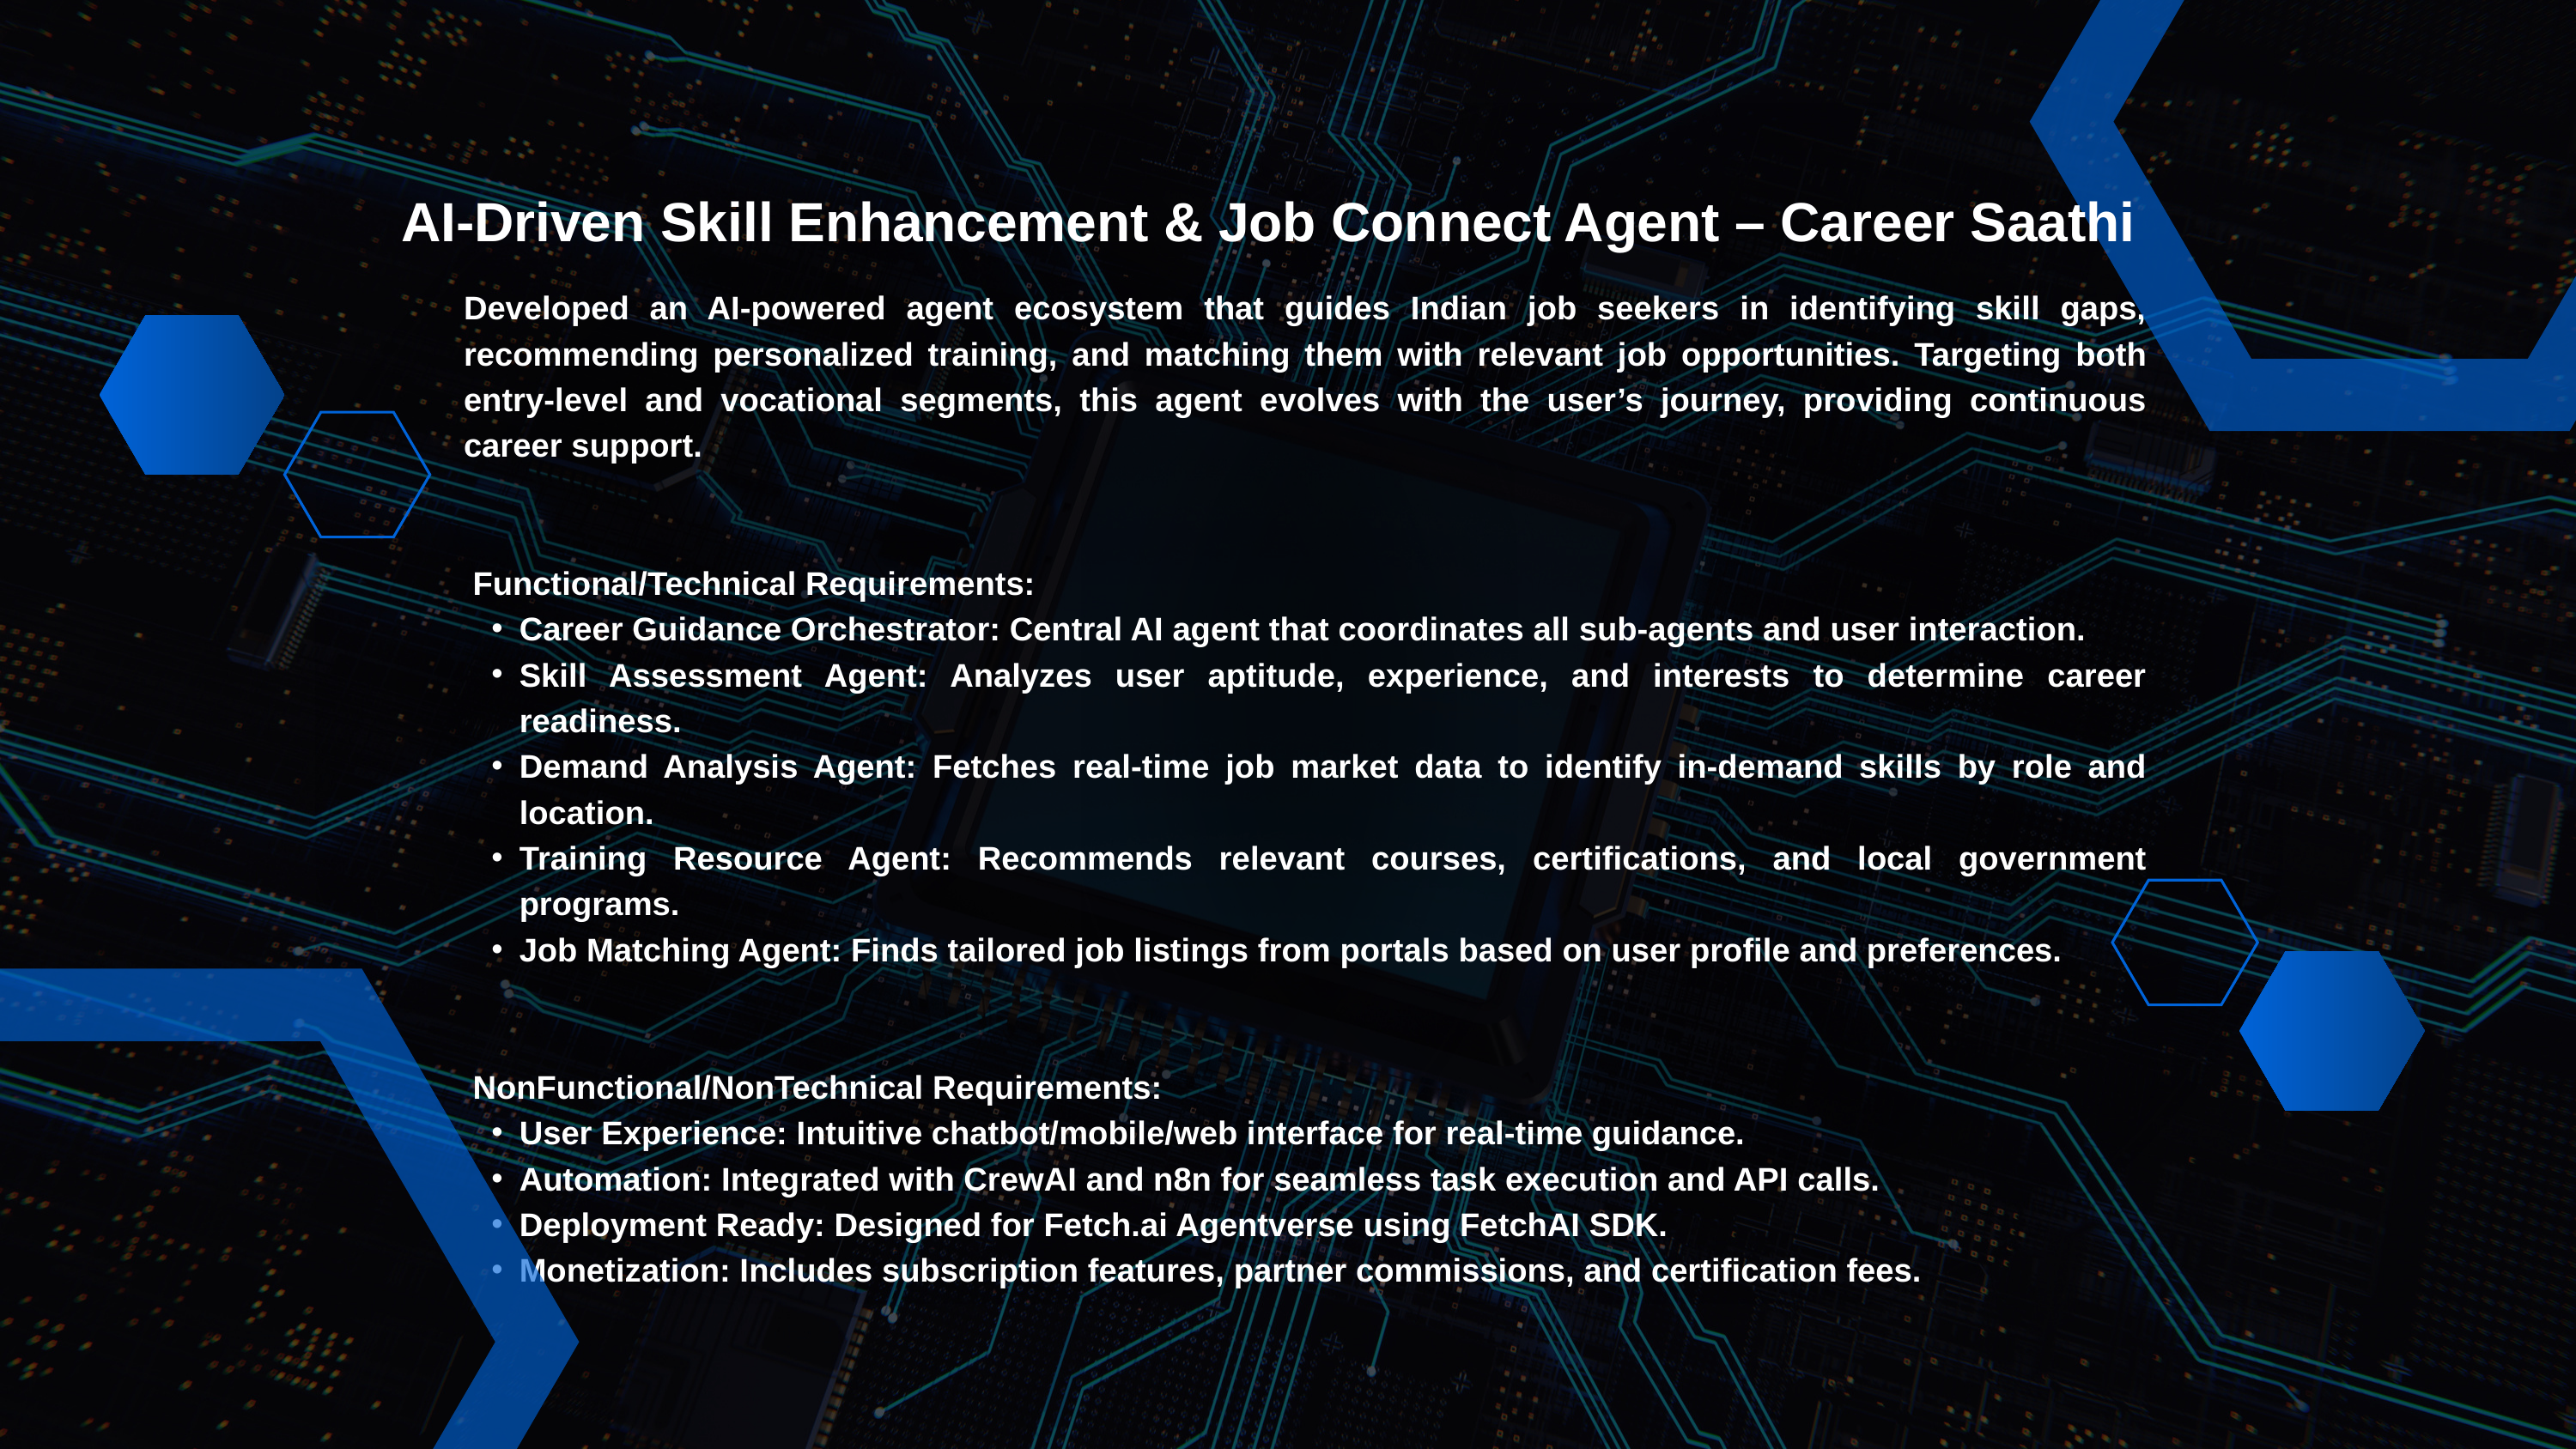

AI-Driven Skill Enhancement & Job Connect Agent – Career Saathi

Developed an AI-powered agent ecosystem that guides Indian job seekers in identifying skill gaps, recommending personalized training, and matching them with relevant job opportunities. Targeting both entry-level and vocational segments, this agent evolves with the user’s journey, providing continuous career support.

 Functional/Technical Requirements:
Career Guidance Orchestrator: Central AI agent that coordinates all sub-agents and user interaction.
Skill Assessment Agent: Analyzes user aptitude, experience, and interests to determine career readiness.
Demand Analysis Agent: Fetches real-time job market data to identify in-demand skills by role and location.
Training Resource Agent: Recommends relevant courses, certifications, and local government programs.
Job Matching Agent: Finds tailored job listings from portals based on user profile and preferences.

 NonFunctional/NonTechnical Requirements:
User Experience: Intuitive chatbot/mobile/web interface for real-time guidance.
Automation: Integrated with CrewAI and n8n for seamless task execution and API calls.
Deployment Ready: Designed for Fetch.ai Agentverse using FetchAI SDK.
Monetization: Includes subscription features, partner commissions, and certification fees.